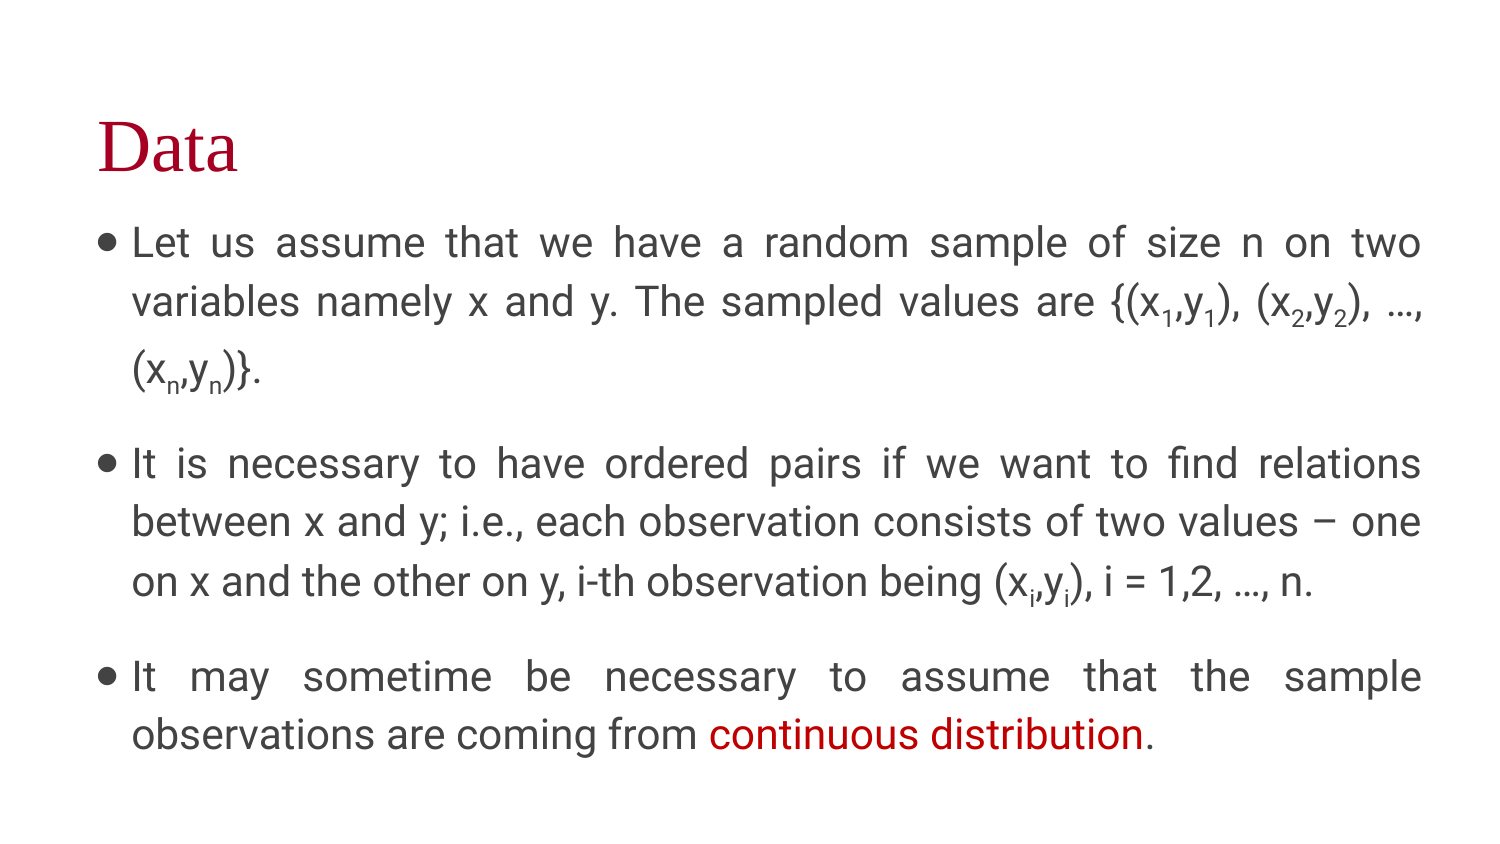

# Data
Let us assume that we have a random sample of size n on two variables namely x and y. The sampled values are {(x1,y1), (x2,y2), …, (xn,yn)}.
It is necessary to have ordered pairs if we want to find relations between x and y; i.e., each observation consists of two values – one on x and the other on y, i-th observation being (xi,yi), i = 1,2, …, n.
It may sometime be necessary to assume that the sample observations are coming from continuous distribution.